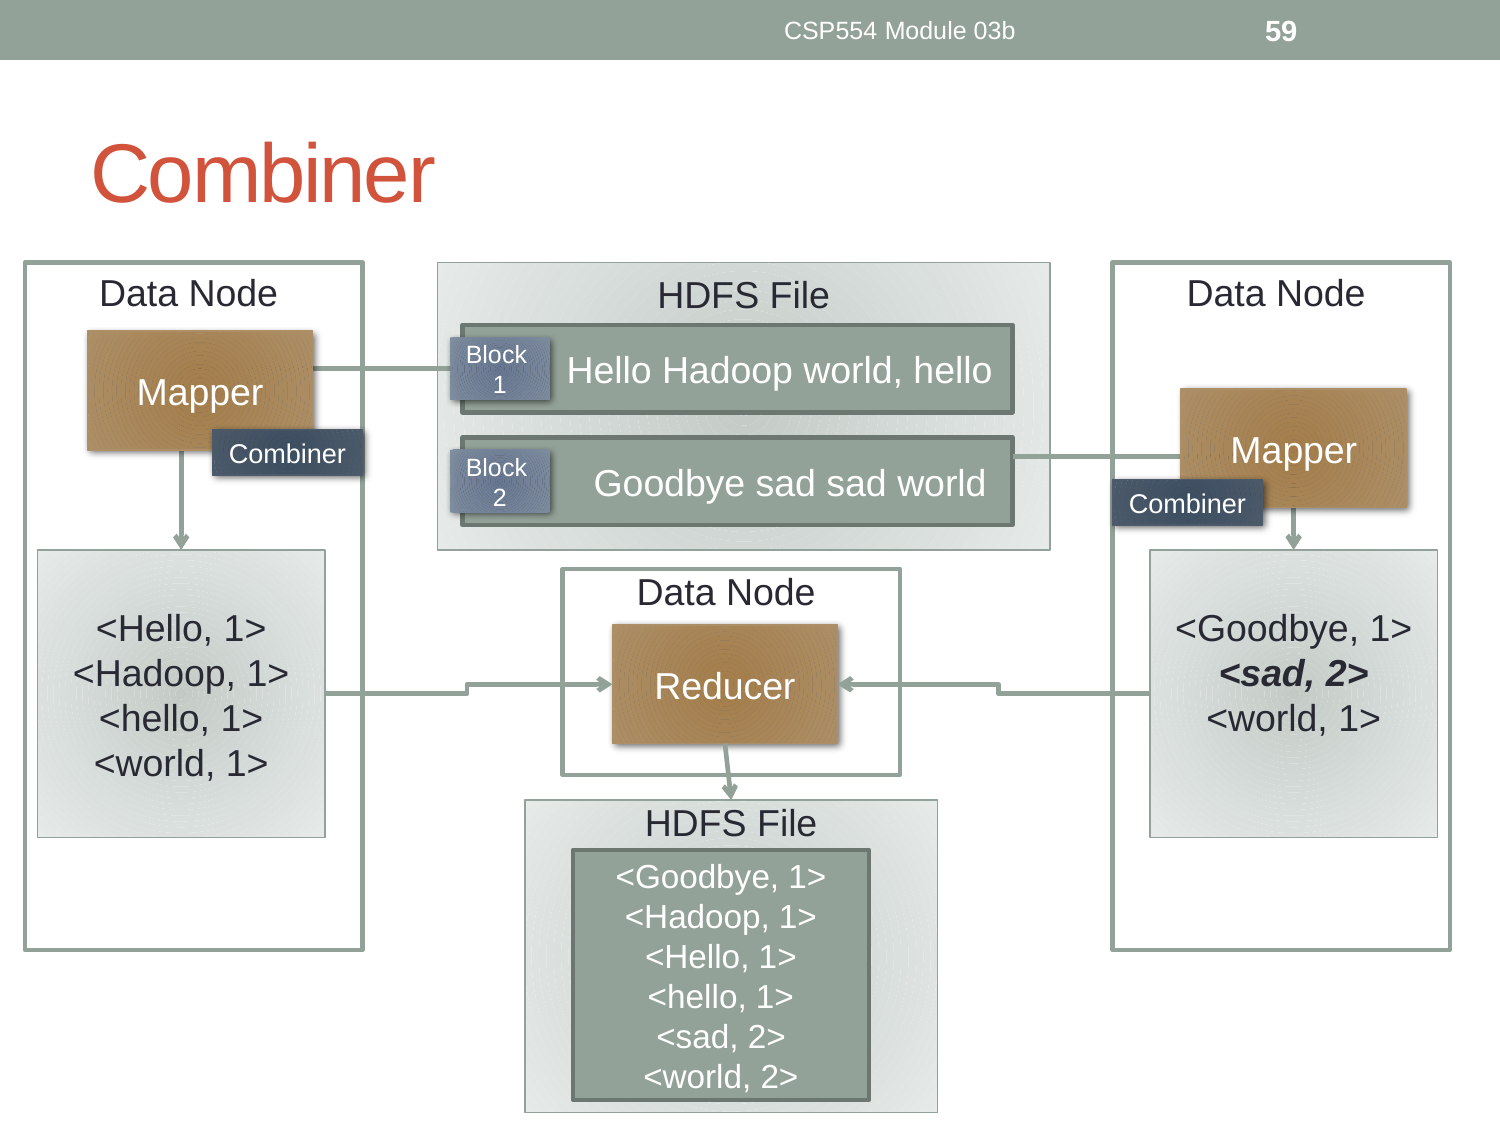

CSP554 Module 03b
59
# Combiner
Data Node

HDFS File

Data Node

        Hello Hadoop world, hello
Mapper
Block
1
Mapper
Combiner
          Goodbye sad sad world
Block
2
Combiner
<Hello, 1>
<Hadoop, 1>
<hello, 1>
<world, 1>
<Goodbye, 1>
<sad, 2>
<world, 1>

Data Node

Reducer
HDFS File

<Goodbye, 1>
<Hadoop, 1>
<Hello, 1>
<hello, 1>
<sad, 2>
<world, 2>